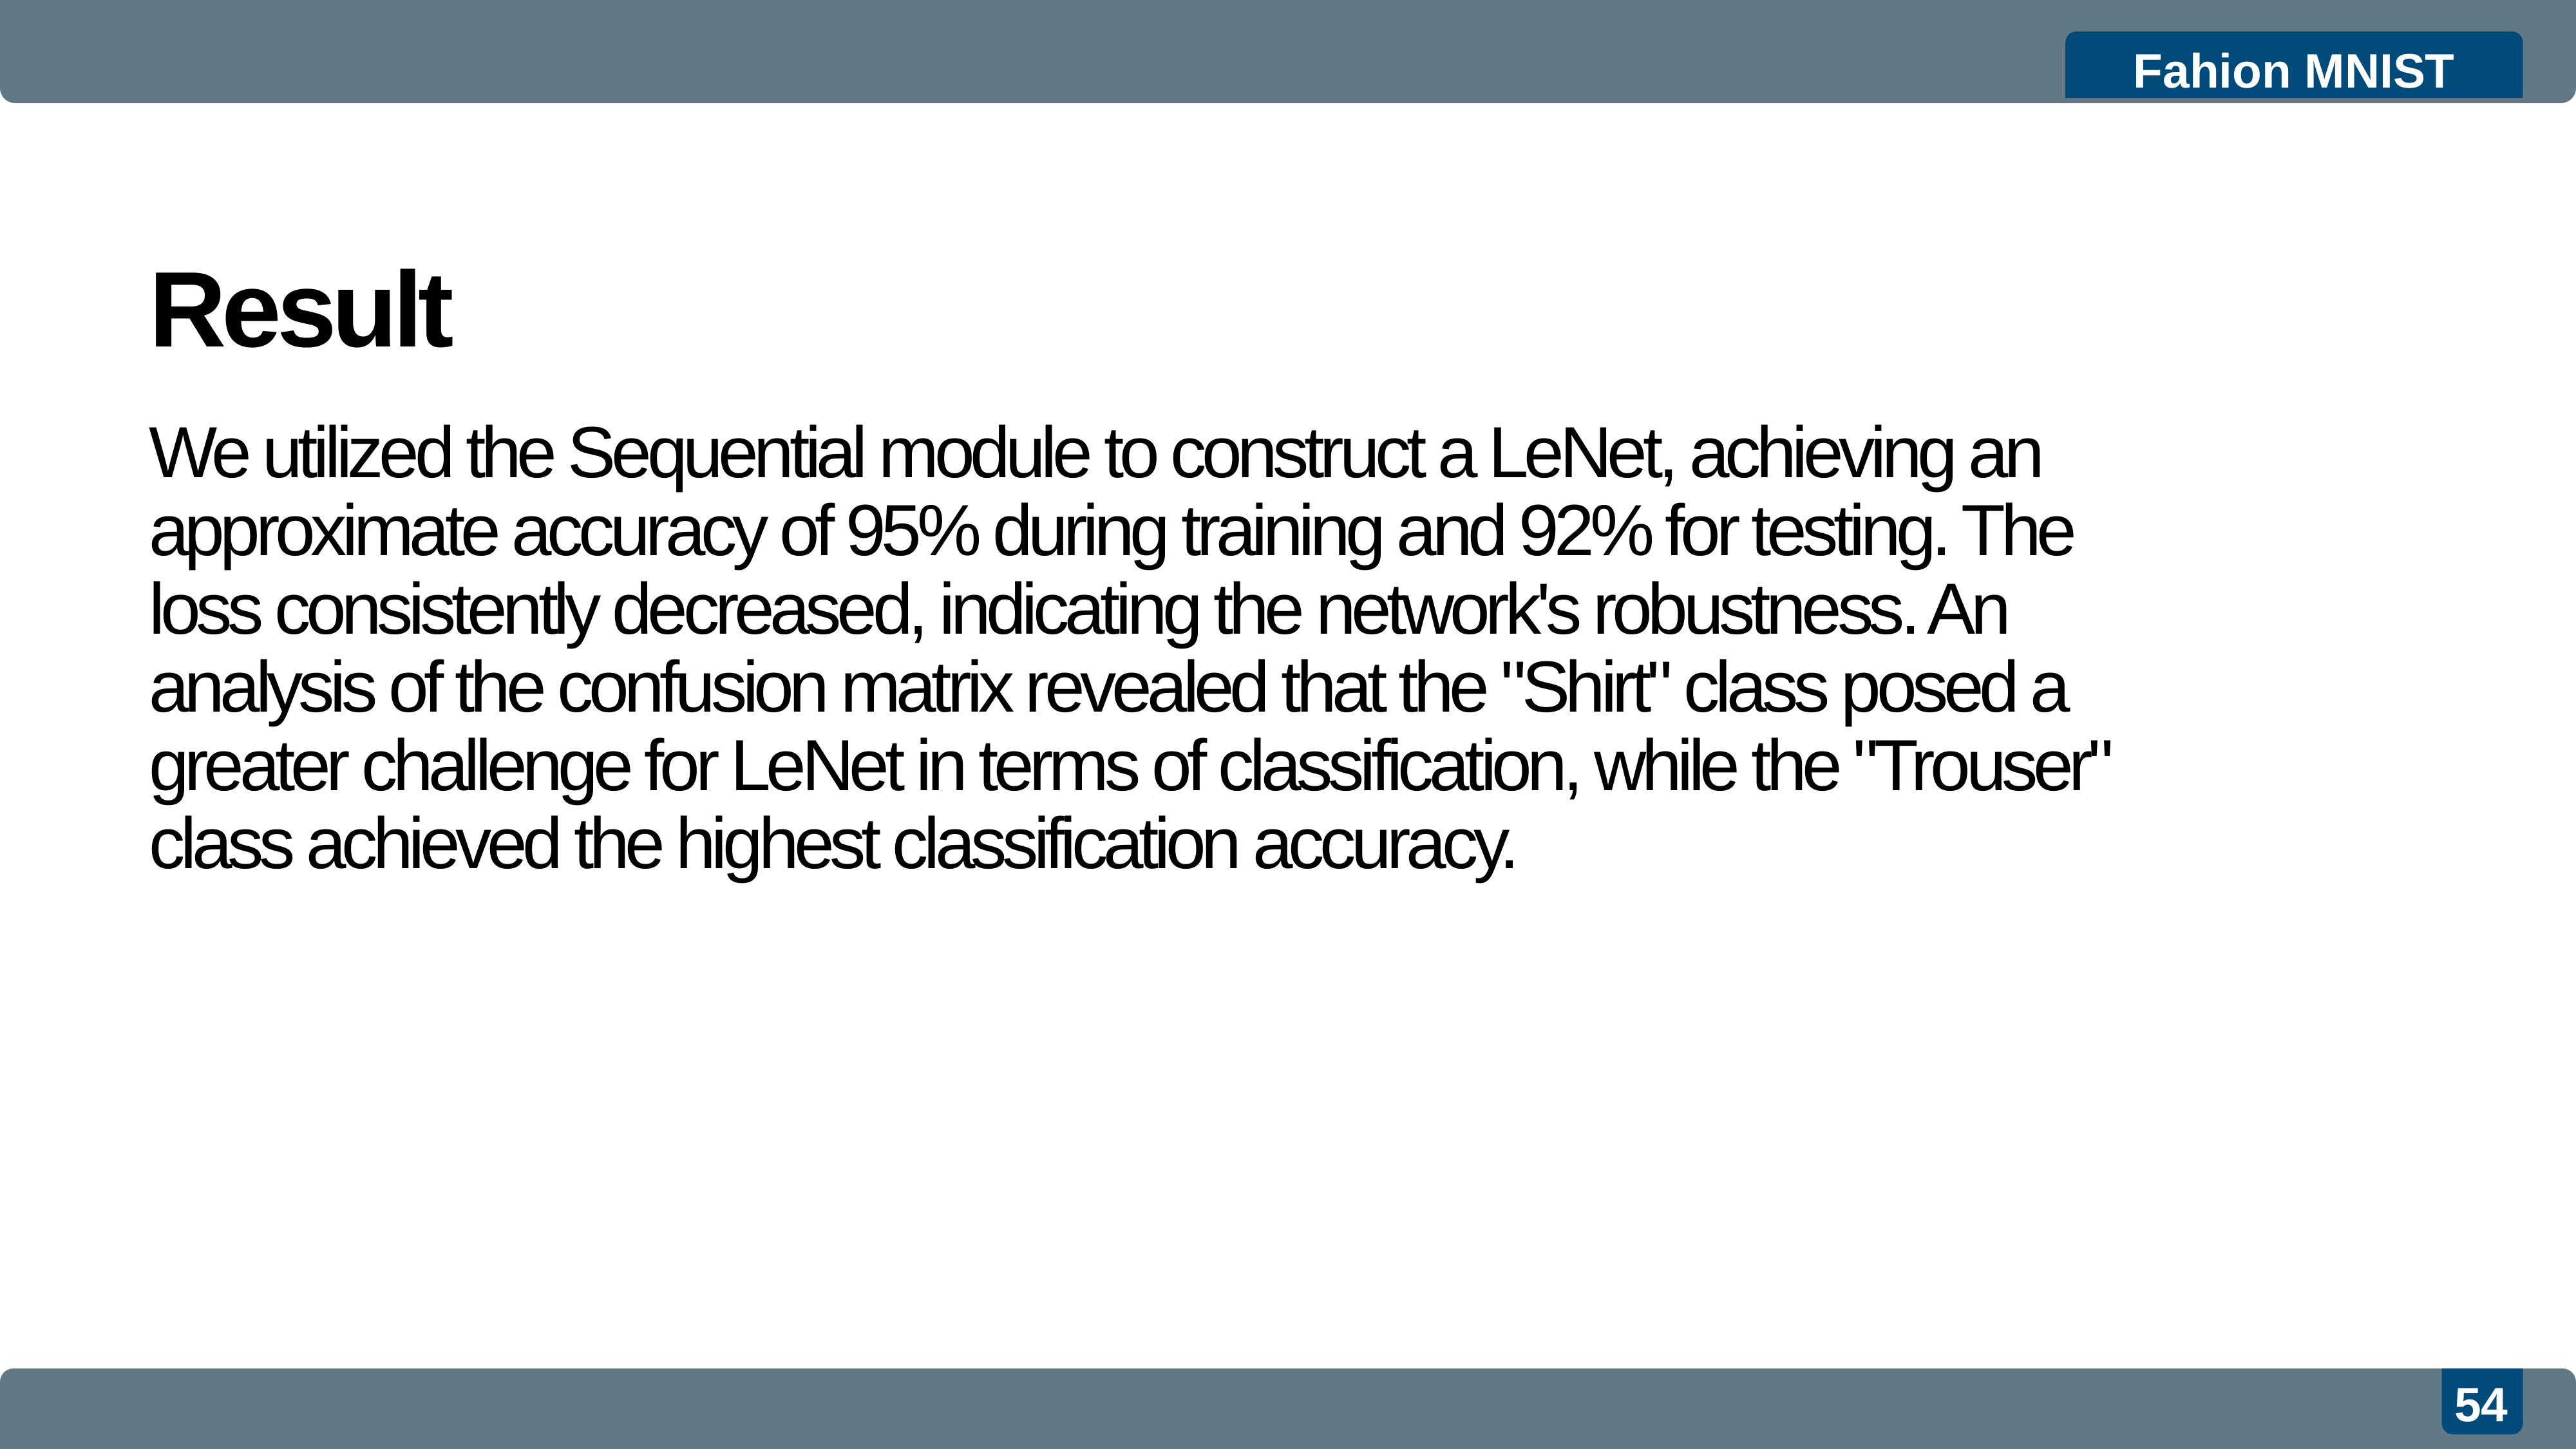

Fahion MNIST
Result
We utilized the Sequential module to construct a LeNet, achieving an approximate accuracy of 95% during training and 92% for testing. The loss consistently decreased, indicating the network's robustness. An analysis of the confusion matrix revealed that the "Shirt" class posed a greater challenge for LeNet in terms of classification, while the "Trouser" class achieved the highest classification accuracy.

54